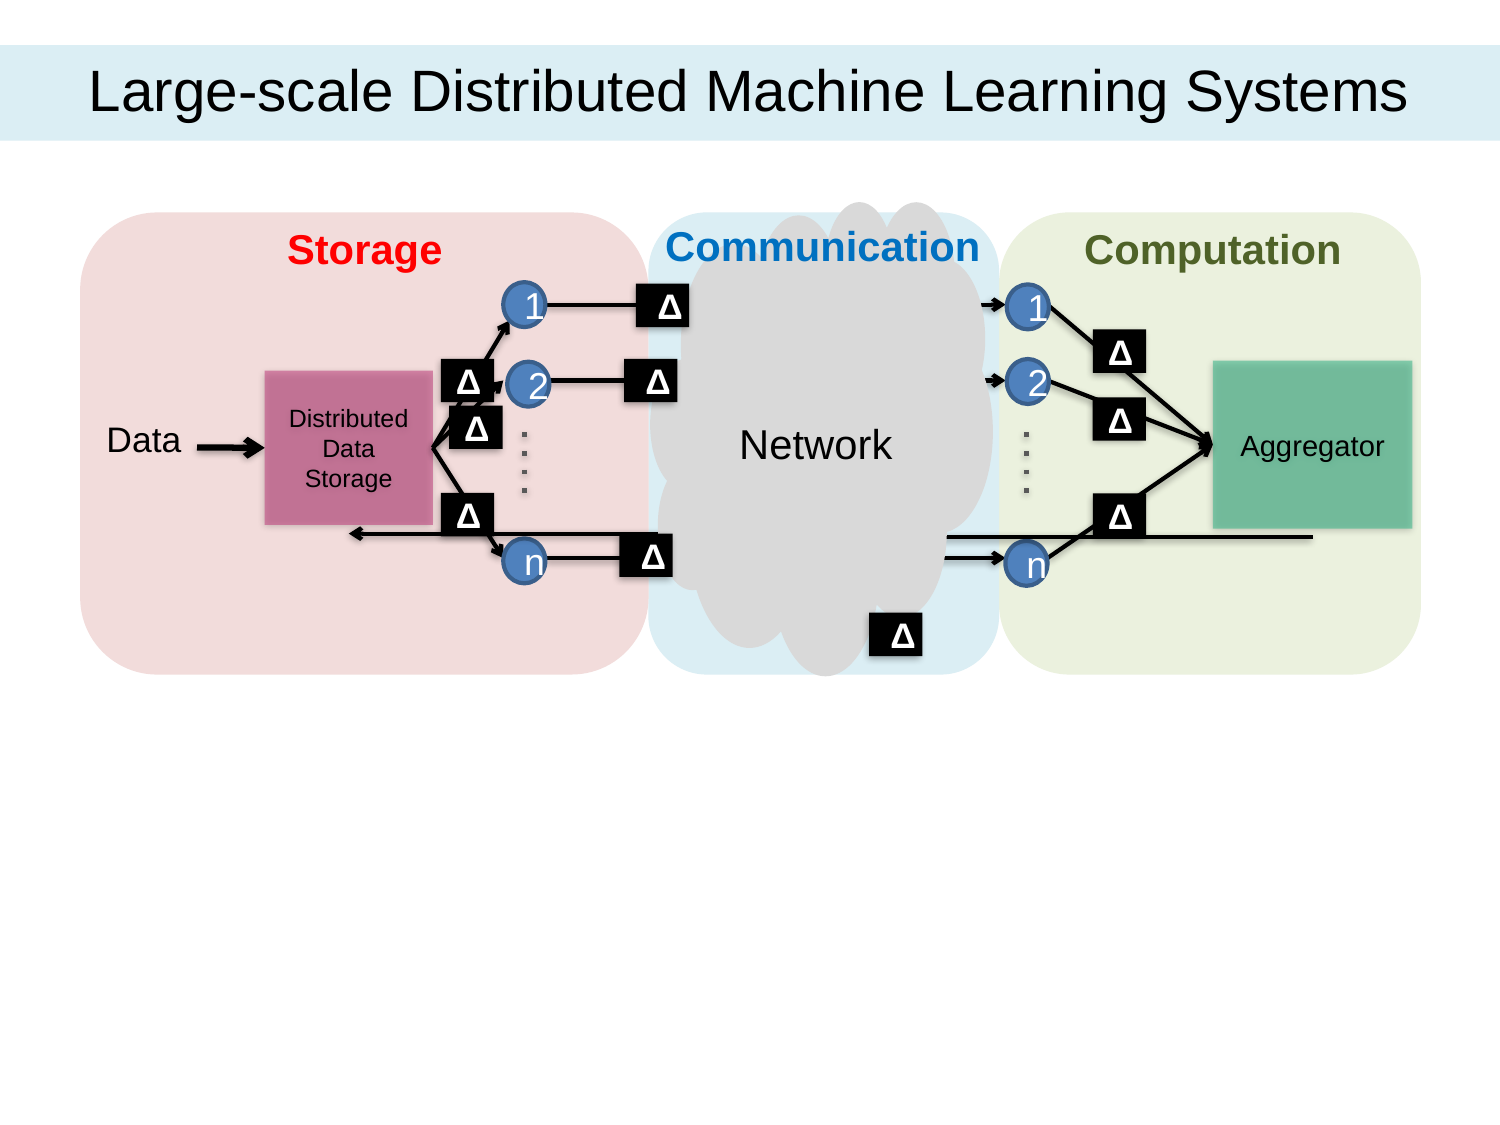

Large-scale Distributed Machine Learning Systems

Storage
Communication

Computation
1
Δ
Δ
Δ
1
Δ
Δ
Δ
Δ
Δ
Δ
2
Aggregator
2
Distributed Data Storage
Network
Data
n
n
Δ